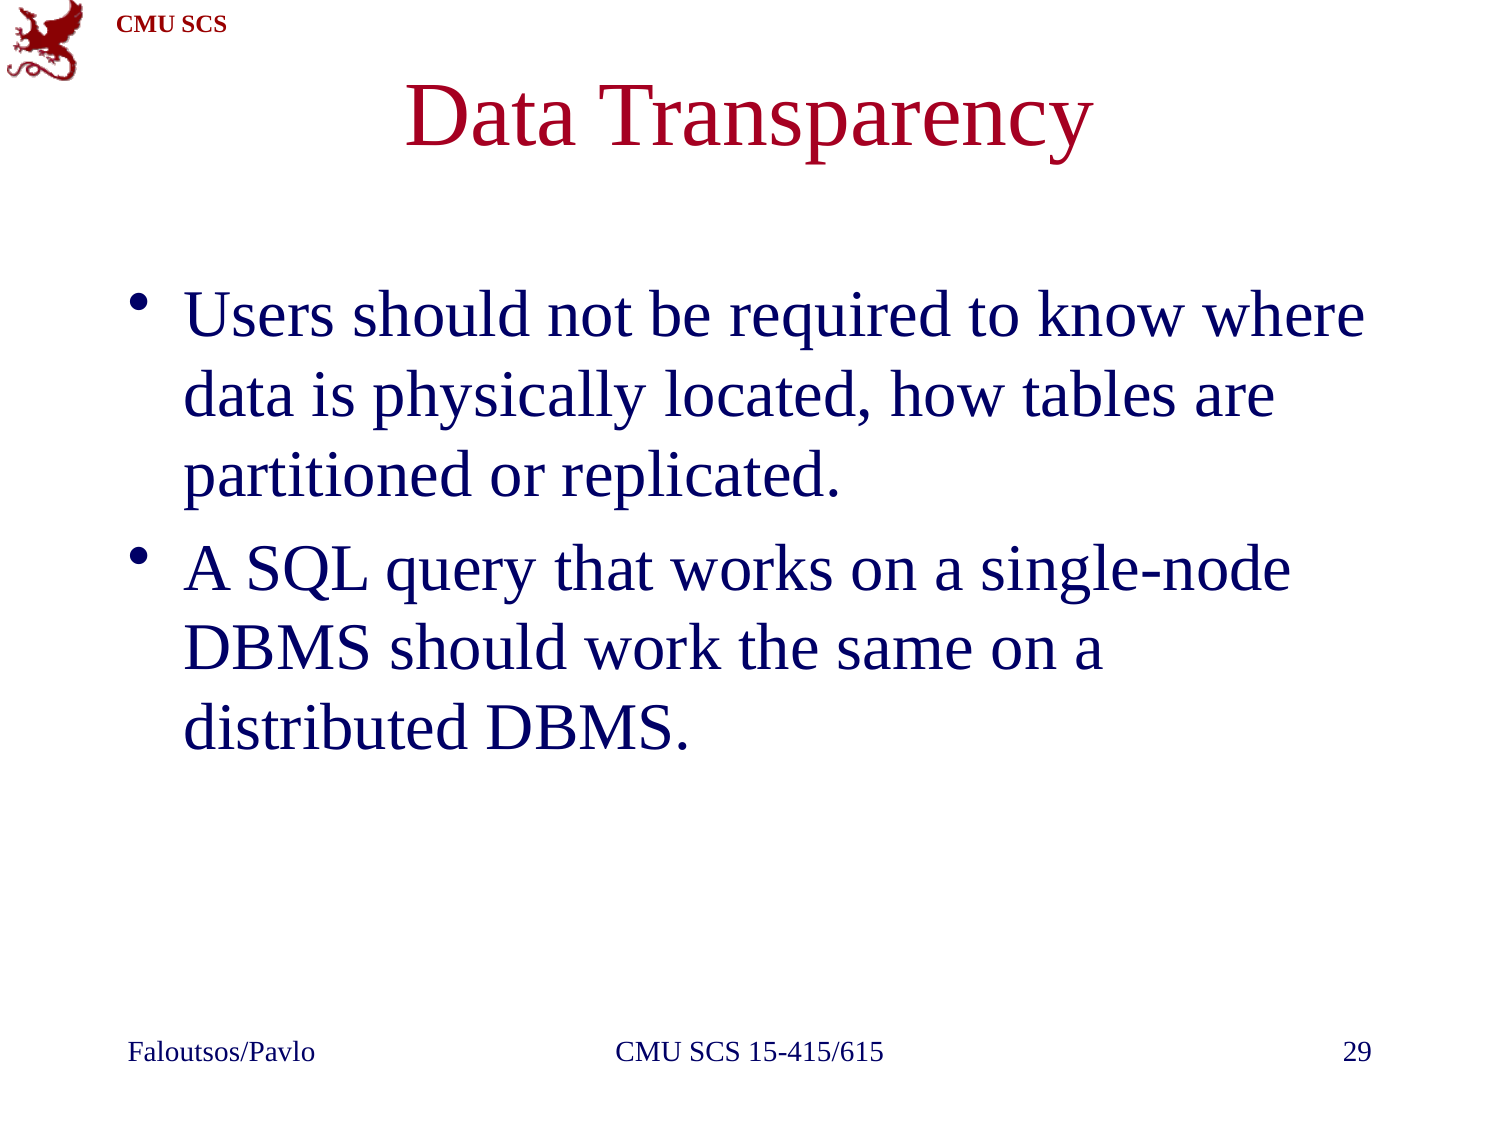

# Data Transparency
Users should not be required to know where data is physically located, how tables are partitioned or replicated.
A SQL query that works on a single-node DBMS should work the same on a distributed DBMS.
Faloutsos/Pavlo
CMU SCS 15-415/615
29